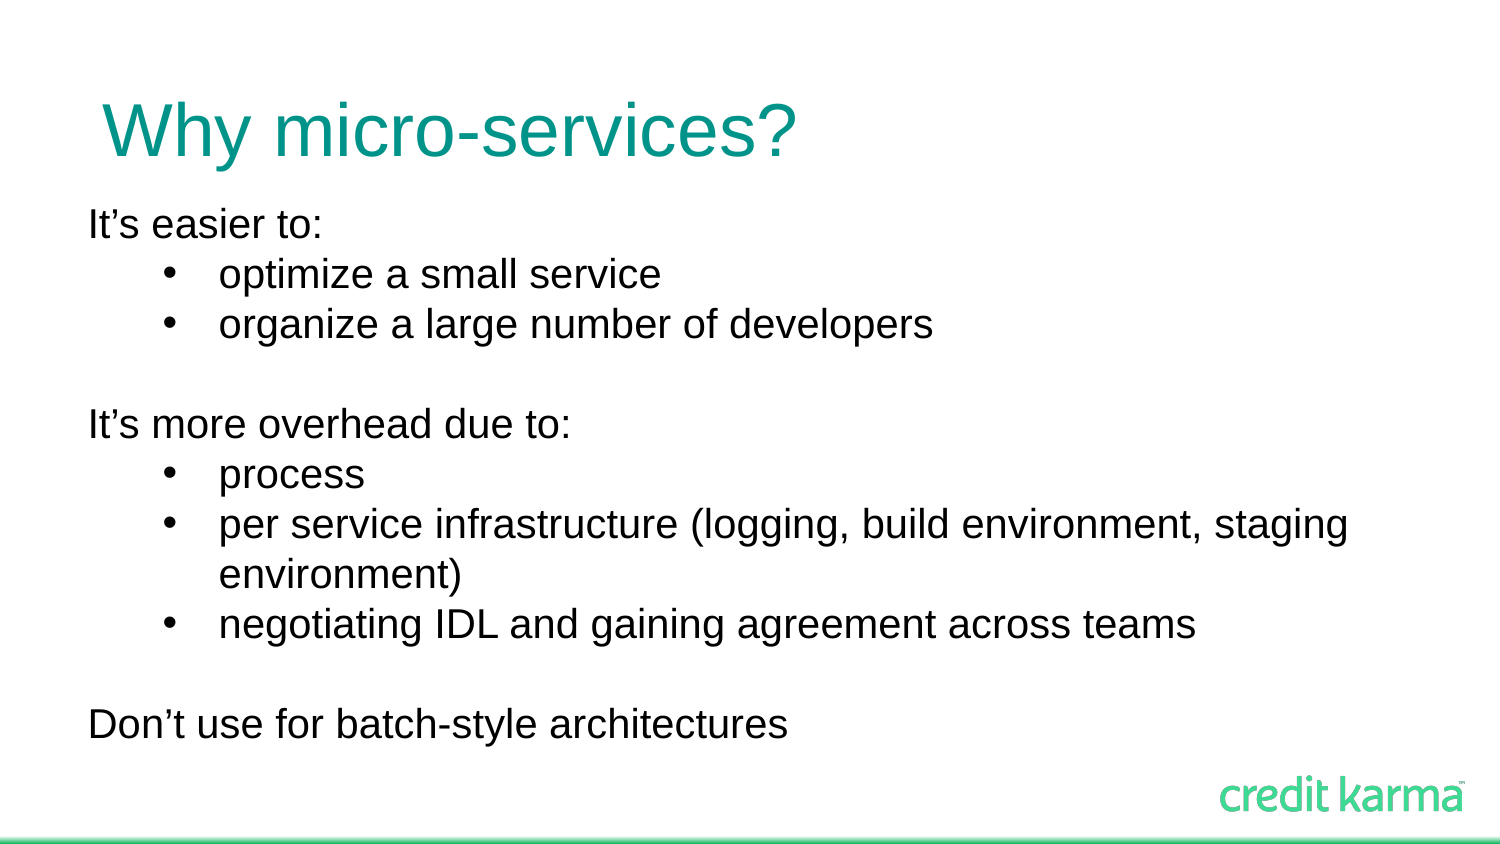

# Why micro-services?
It’s easier to:
optimize a small service
organize a large number of developers

It’s more overhead due to:
process
per service infrastructure (logging, build environment, staging environment)
negotiating IDL and gaining agreement across teams

Don’t use for batch-style architectures